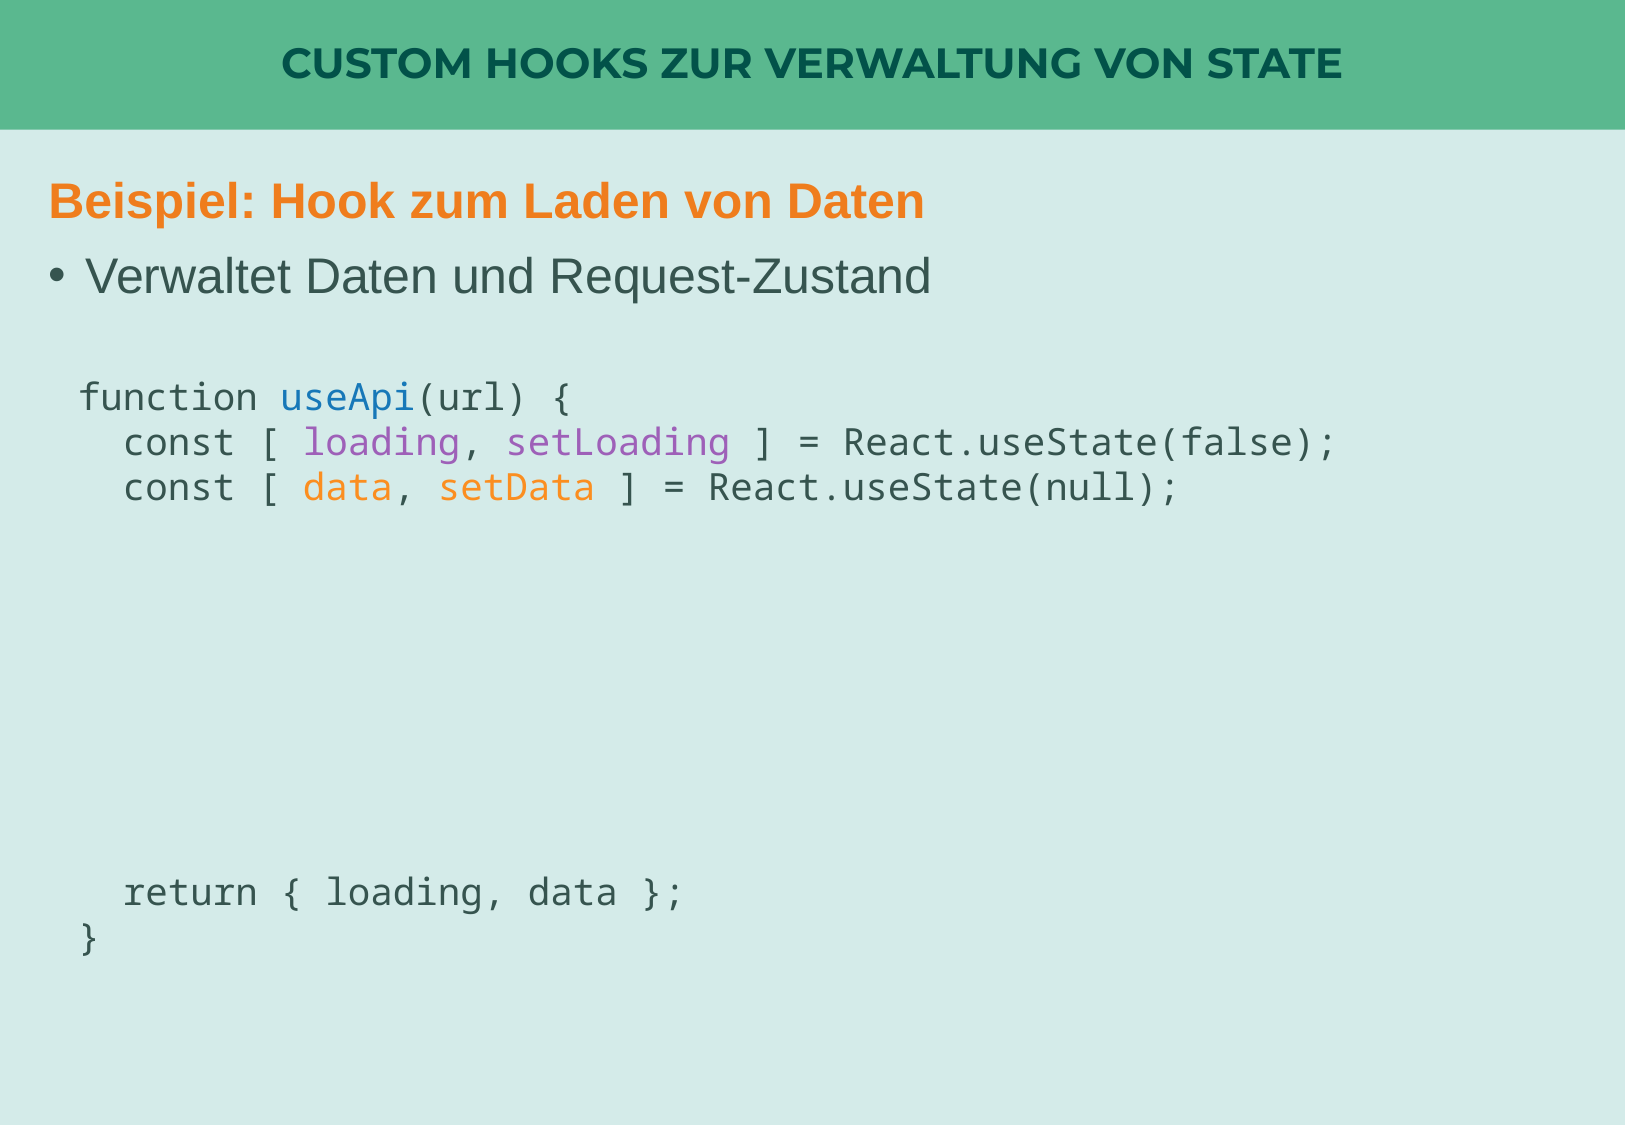

# Custom Hooks zur Verwaltung von State
Beispiel: Hook zum Laden von Daten
Verwaltet Daten und Request-Zustand
function useApi(url) {
  const [ loading, setLoading ] = React.useState(false);
  const [ data, setData ] = React.useState(null);

  return { loading, data };
}